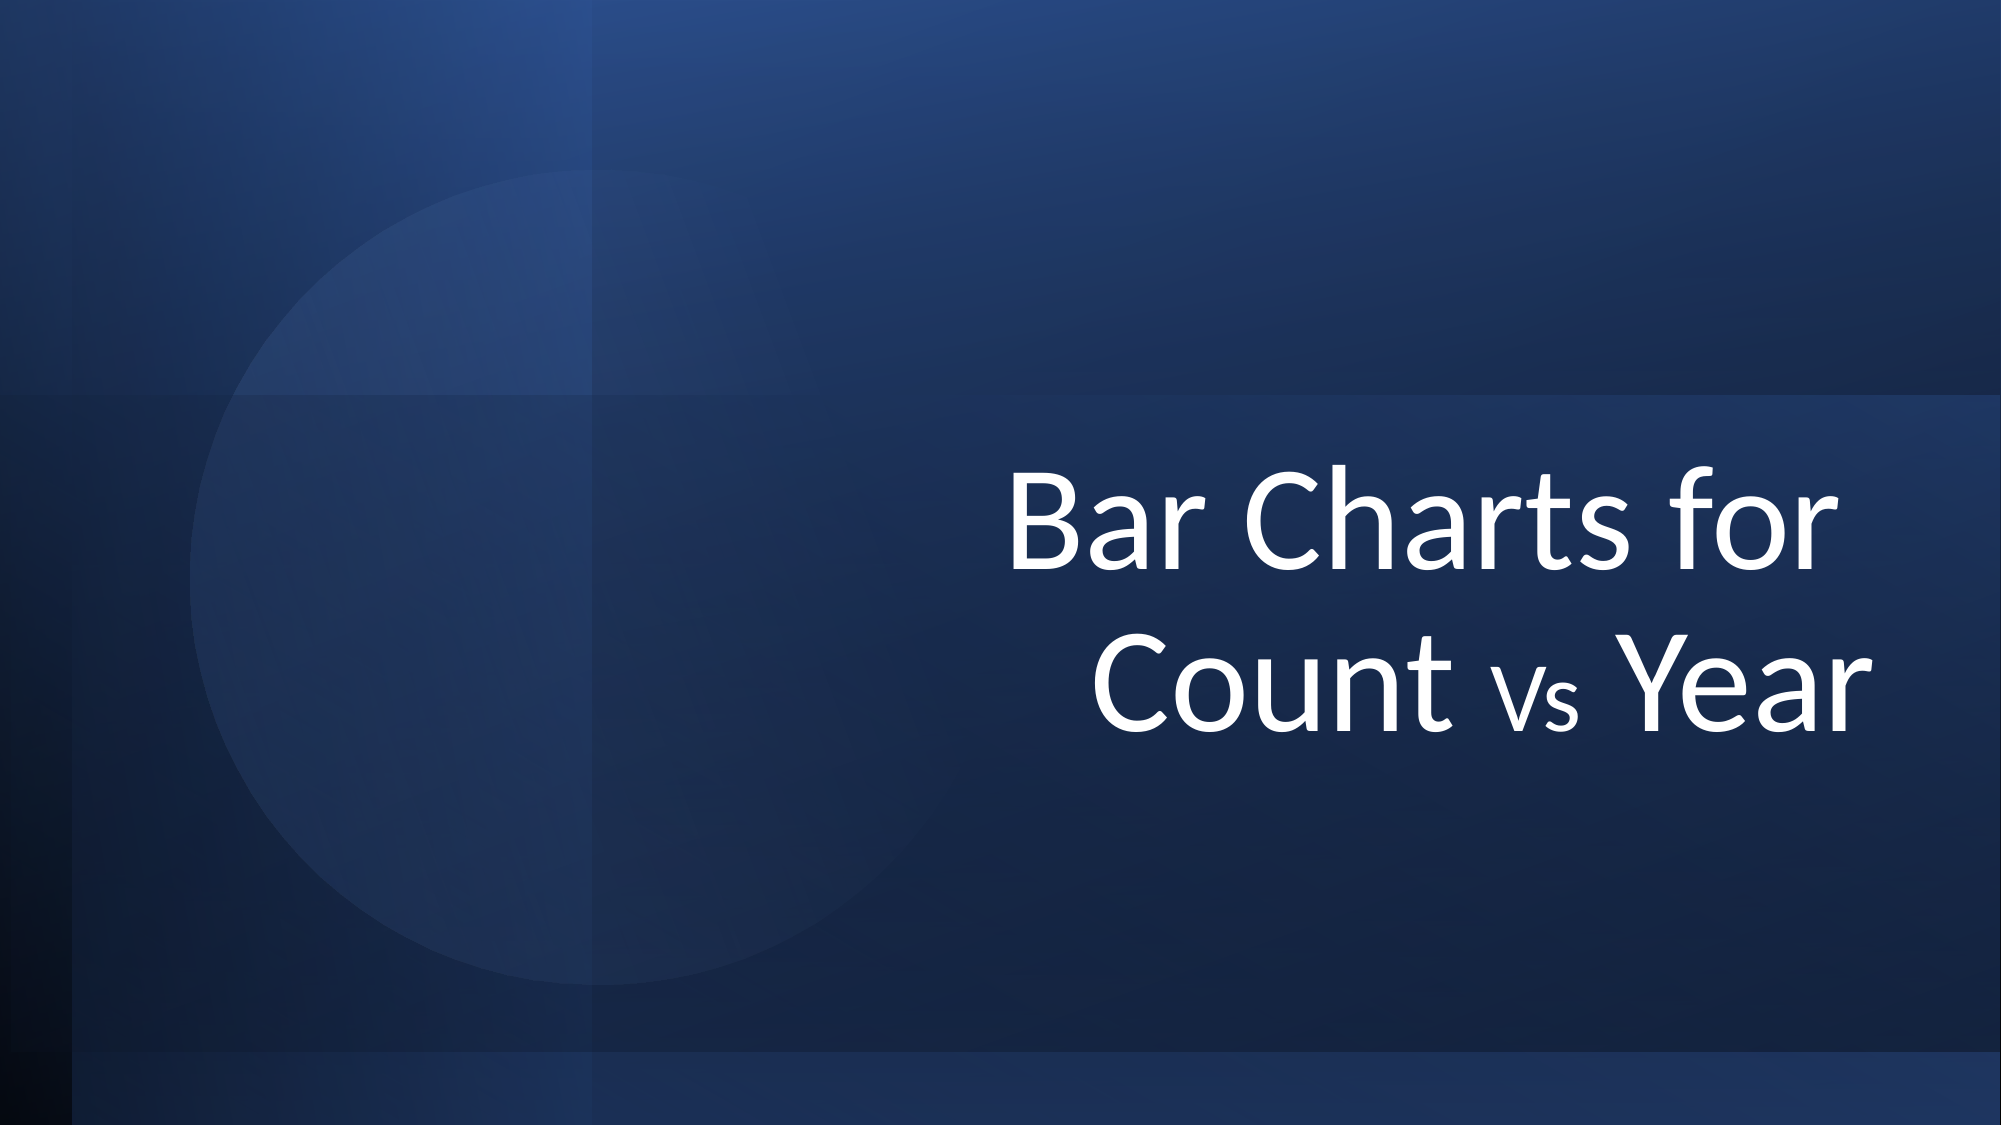

# Bar Charts for Count Vs Year
36